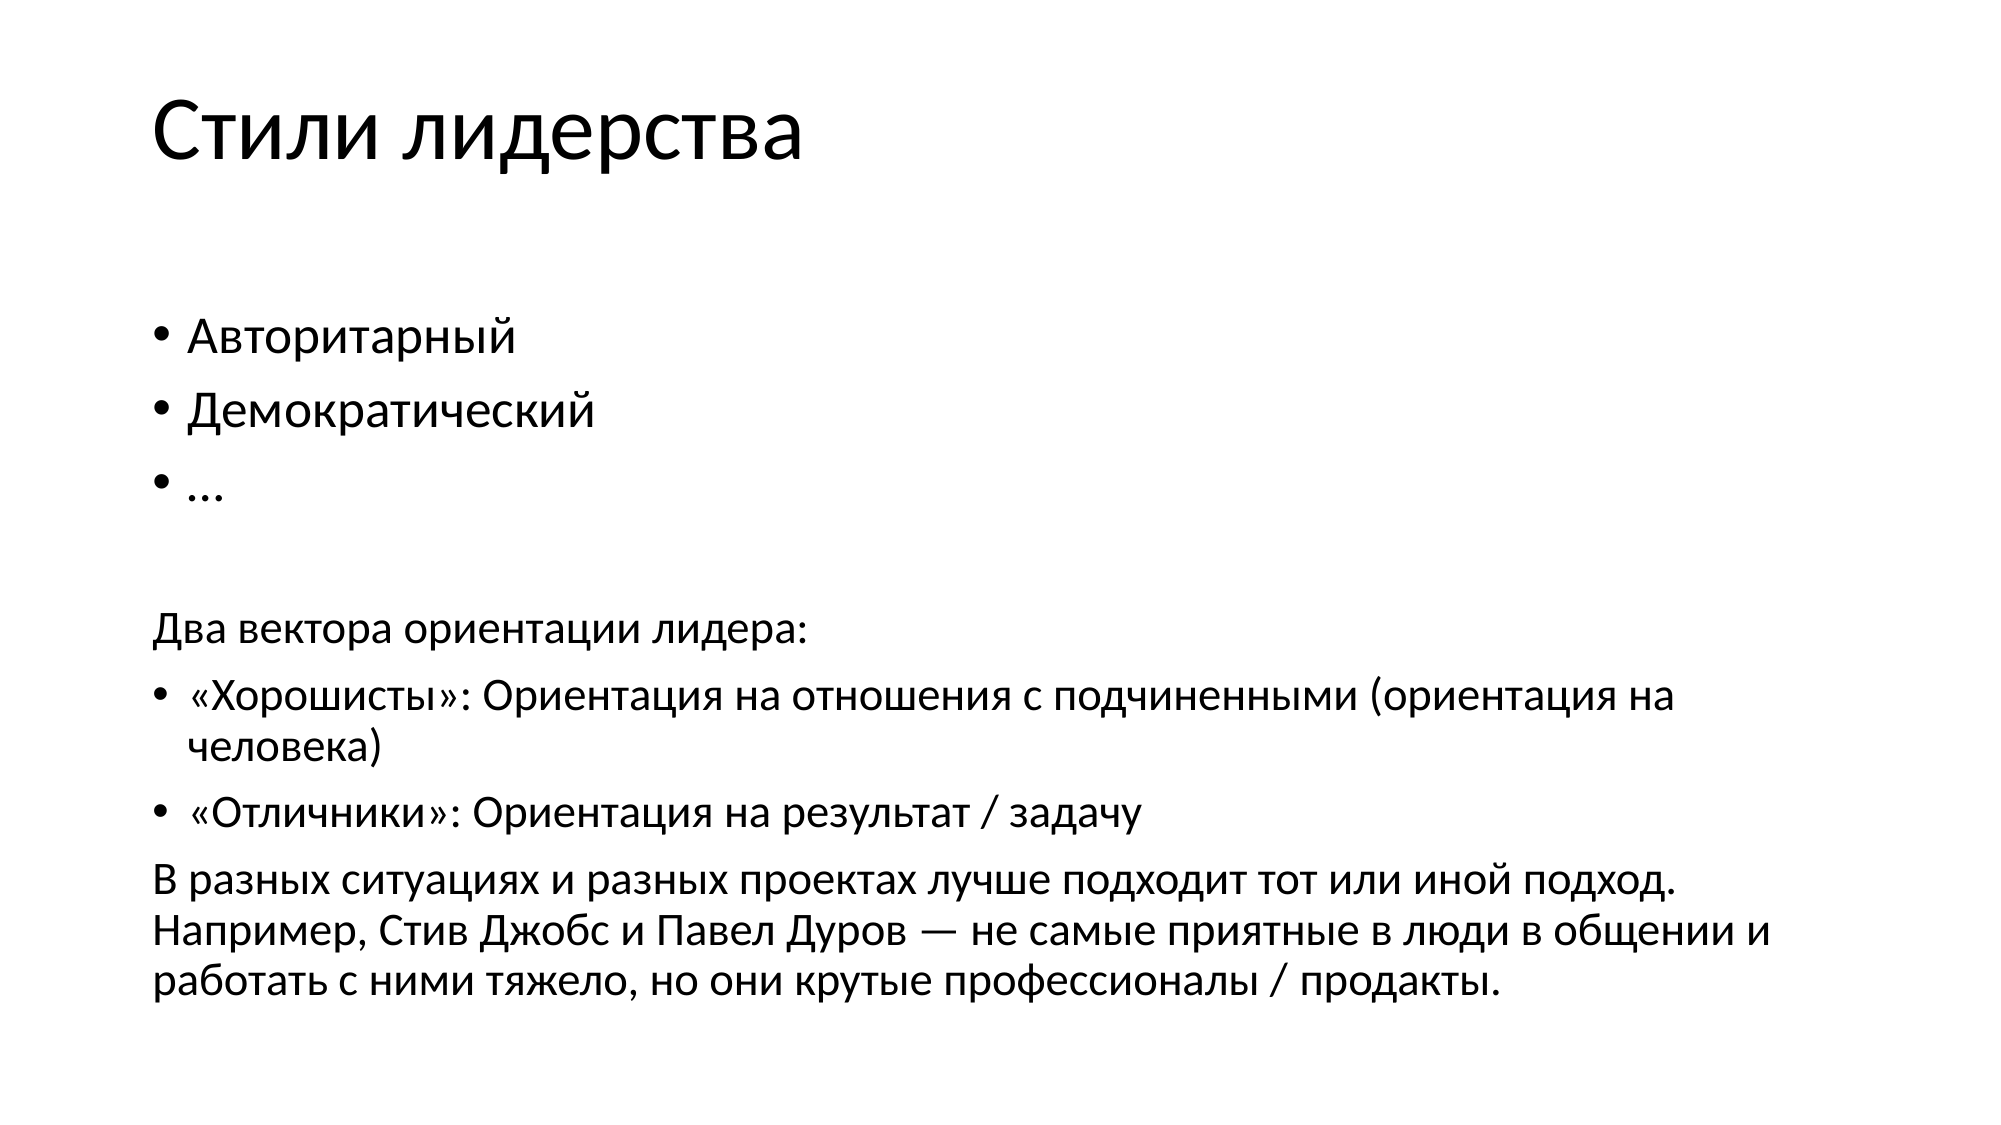

# Стили лидерства
Авторитарный
Демократический
…

Два вектора ориентации лидера:
«Хорошисты»: Ориентация на отношения с подчиненными (ориентация на человека)
«Отличники»: Ориентация на результат / задачу
В разных ситуациях и разных проектах лучше подходит тот или иной подход.
Например, Стив Джобс и Павел Дуров — не самые приятные в люди в общении и работать с ними тяжело, но они крутые профессионалы / продакты.